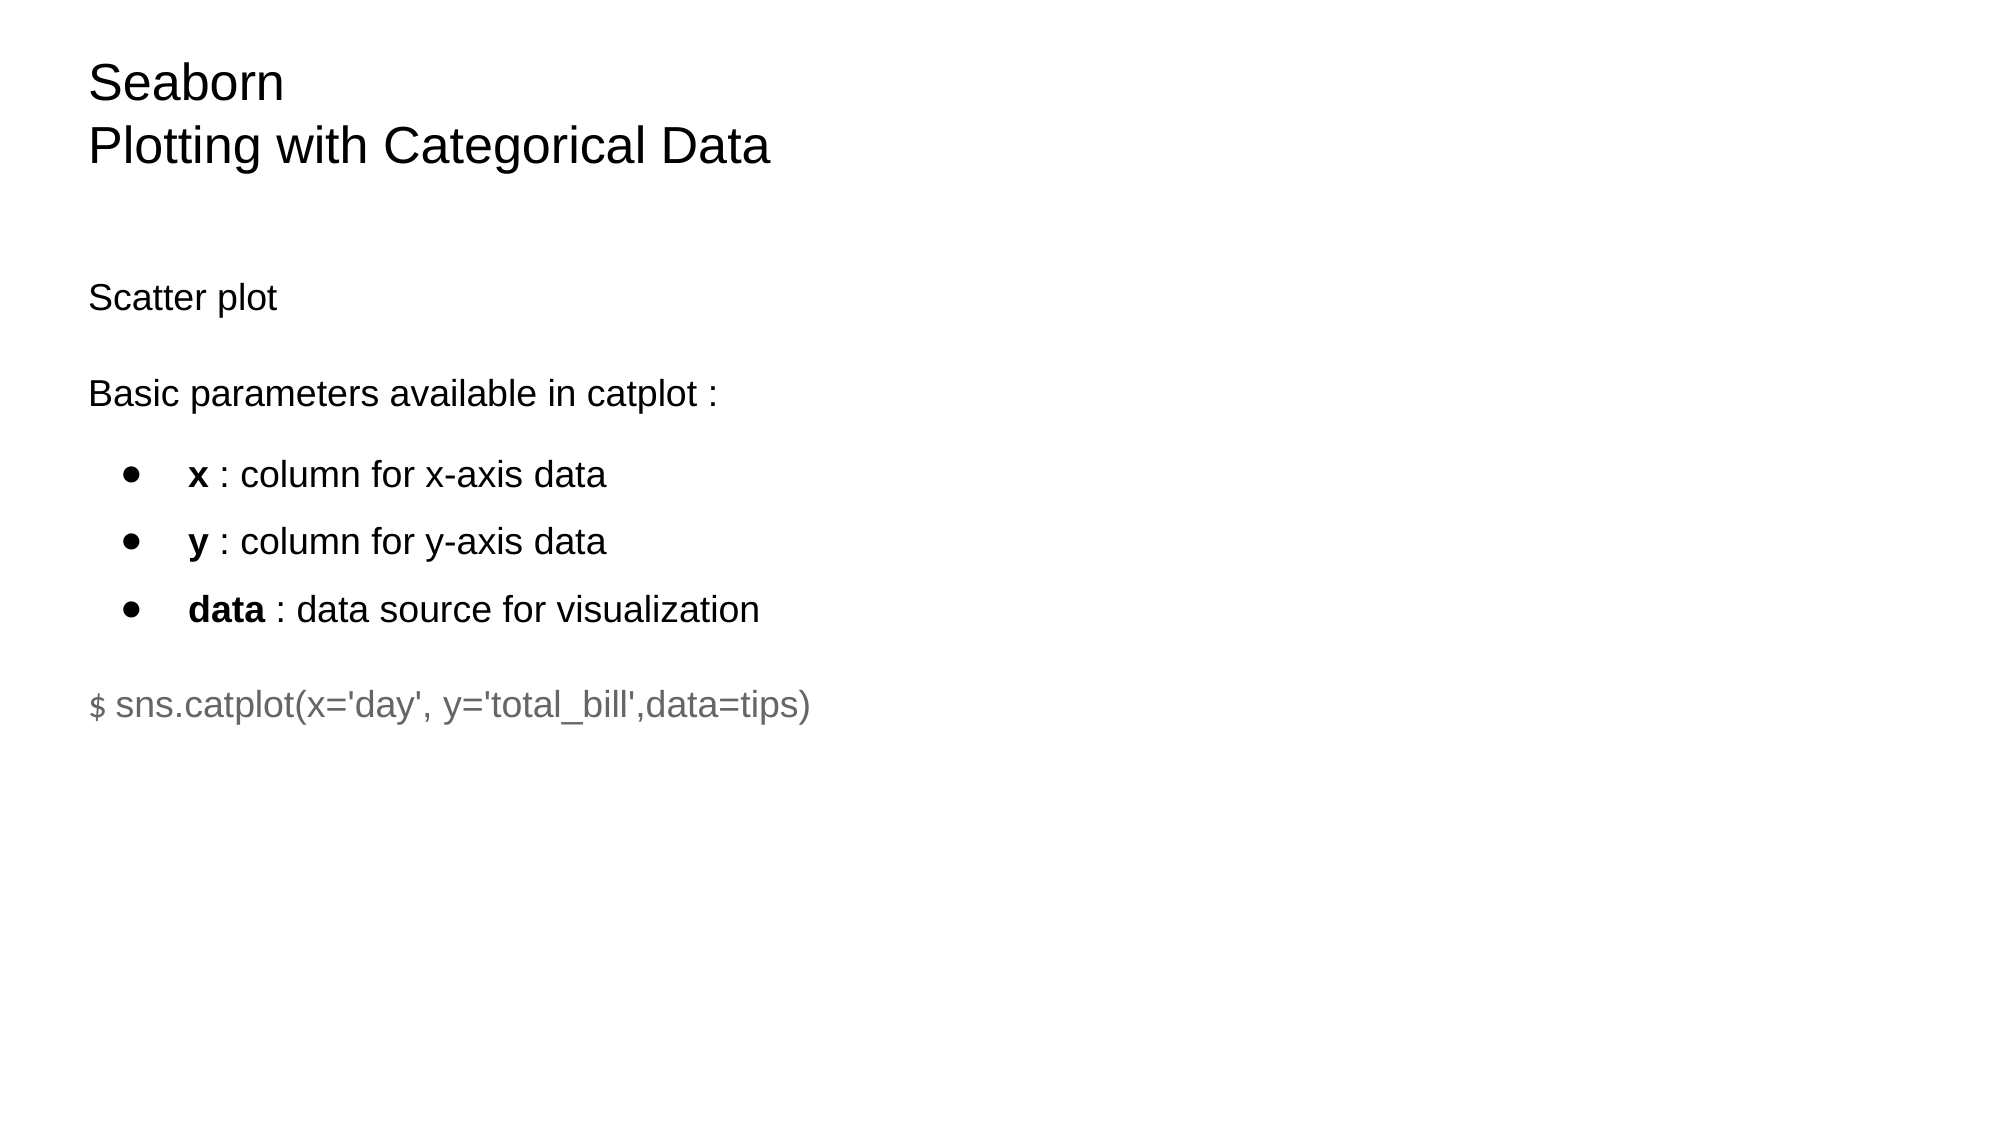

# Seaborn
Plotting with Categorical Data
Scatter plot
Basic parameters available in catplot :
x : column for x-axis data
y : column for y-axis data
data : data source for visualization
$ sns.catplot(x='day', y='total_bill',data=tips)